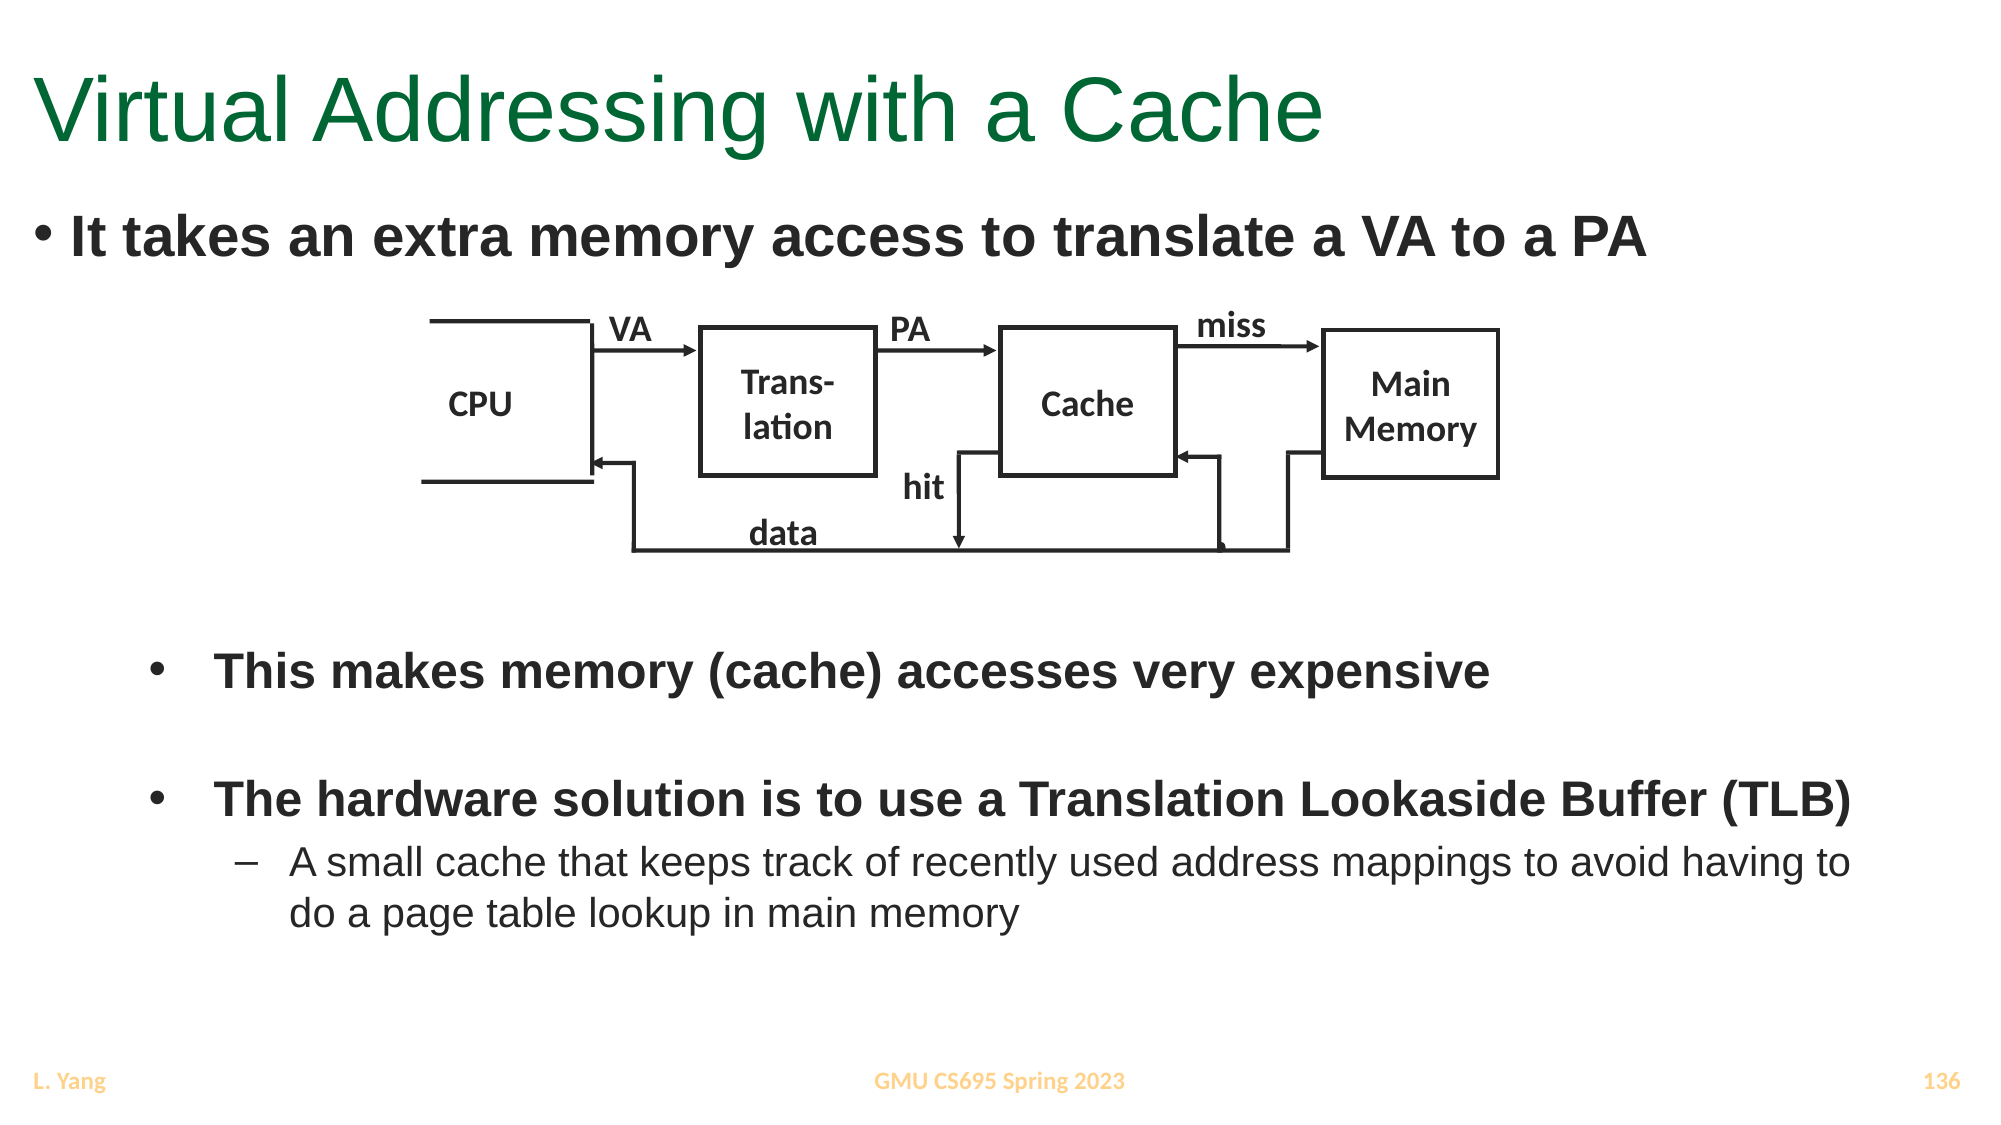

# Virtual Addressing with a Cache
It takes an extra memory access to translate a VA to a PA
miss
VA
PA

Trans-
lation
Cache
Main
Memory

CPU

hit

data

This makes memory (cache) accesses very expensive

The hardware solution is to use a Translation Lookaside Buffer (TLB)
A small cache that keeps track of recently used address mappings to avoid having to do a page table lookup in main memory
136
GMU CS695 Spring 2023
L. Yang